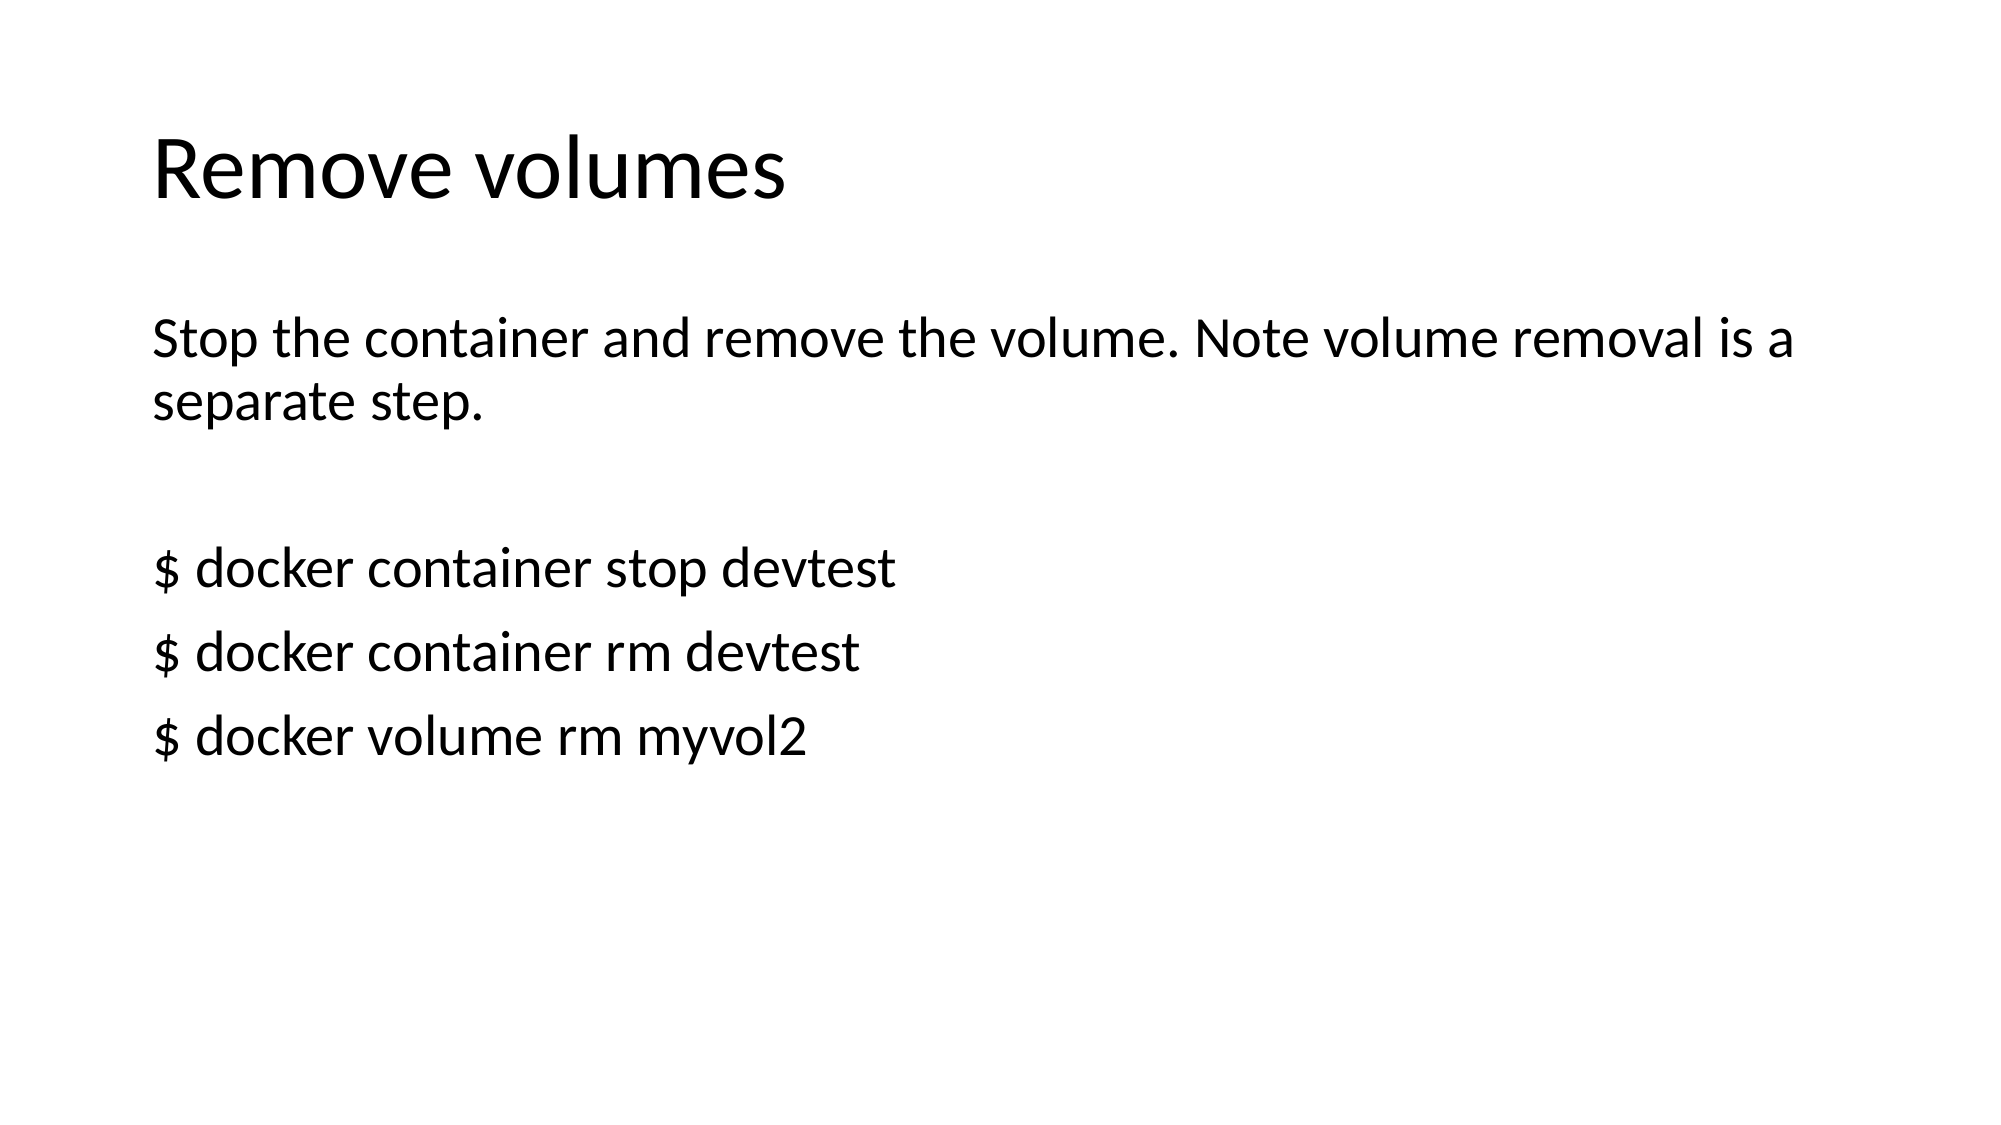

# Remove volumes
Stop the container and remove the volume. Note volume removal is a separate step.

$ docker container stop devtest
$ docker container rm devtest
$ docker volume rm myvol2